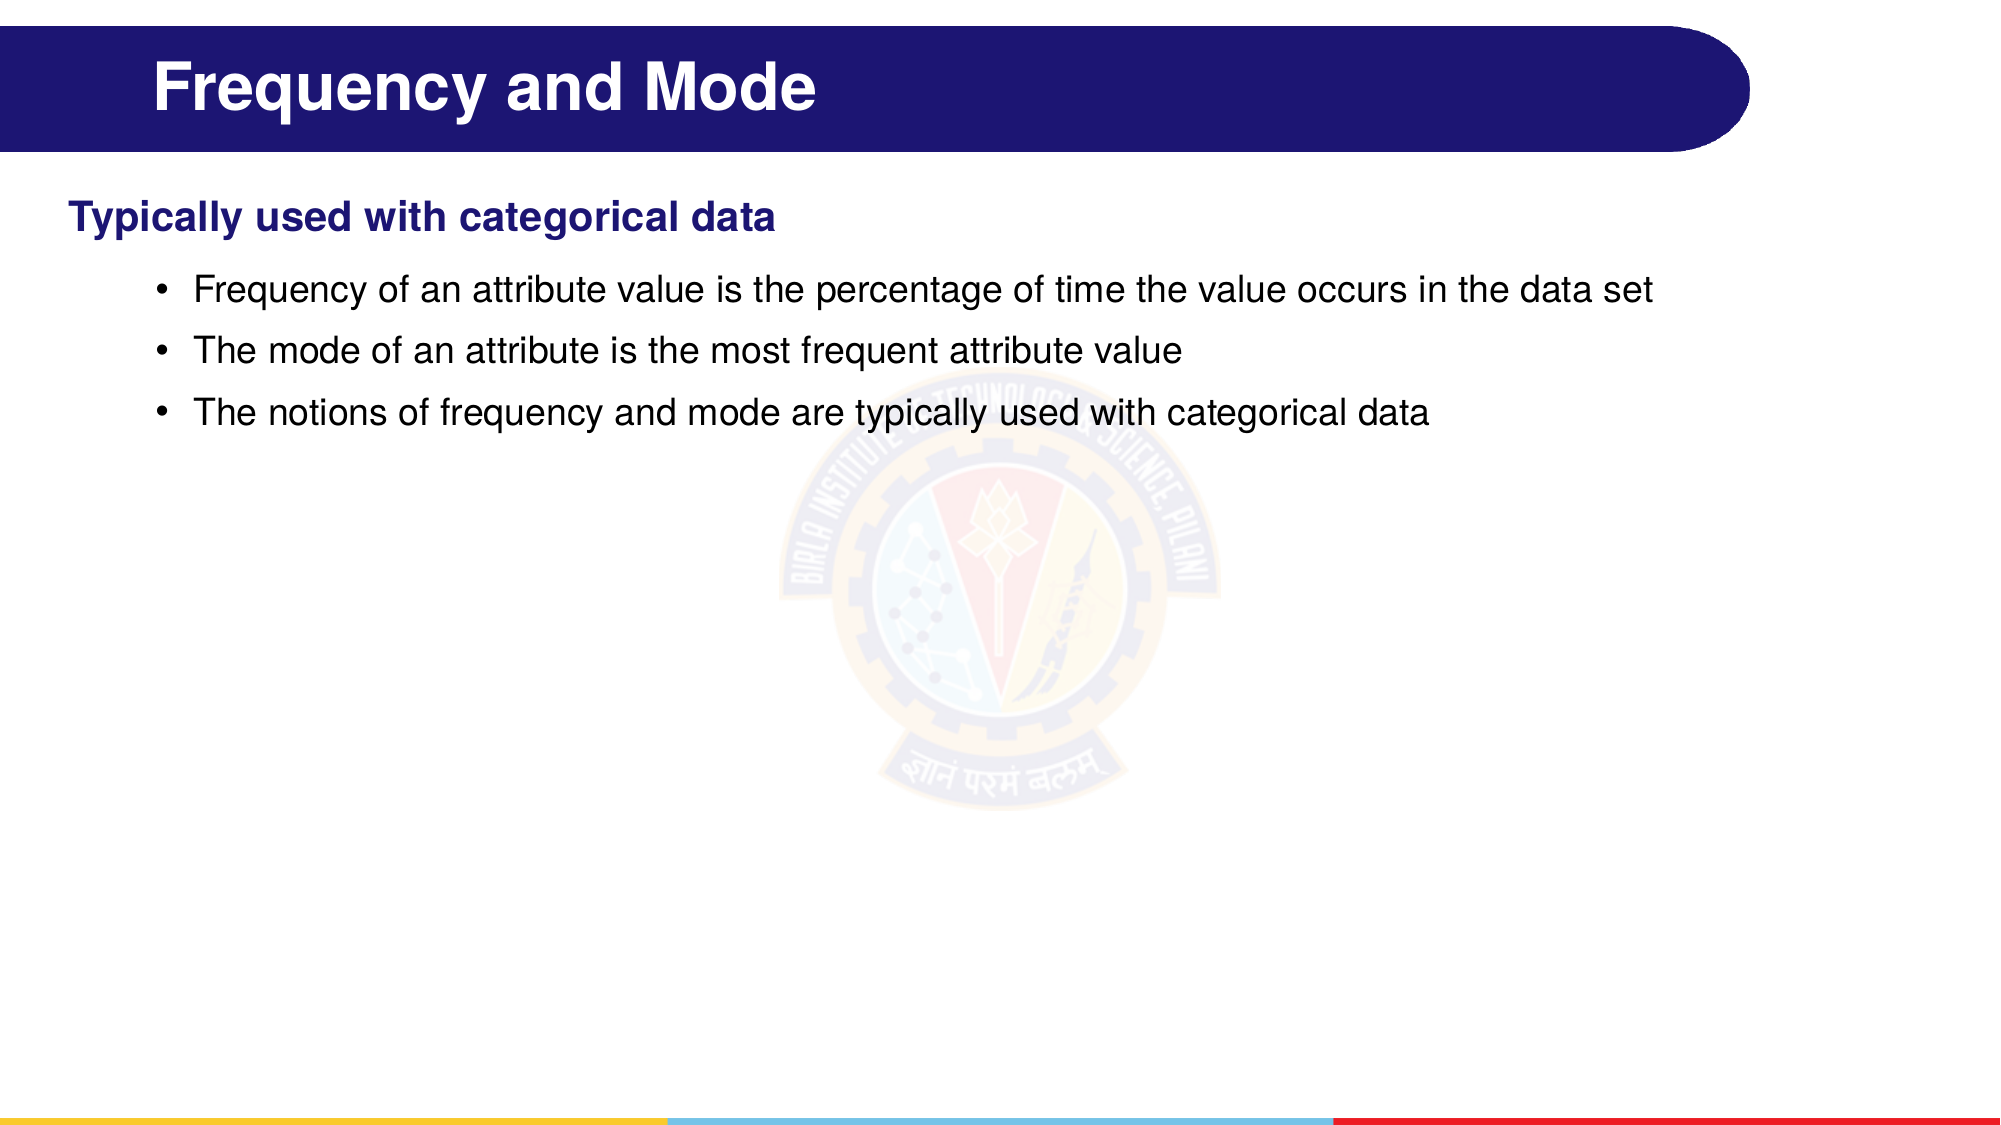

# Frequency and Mode
Typically used with categorical data
Frequency of an attribute value is the percentage of time the value occurs in the data set
The mode of an attribute is the most frequent attribute value
The notions of frequency and mode are typically used with categorical data